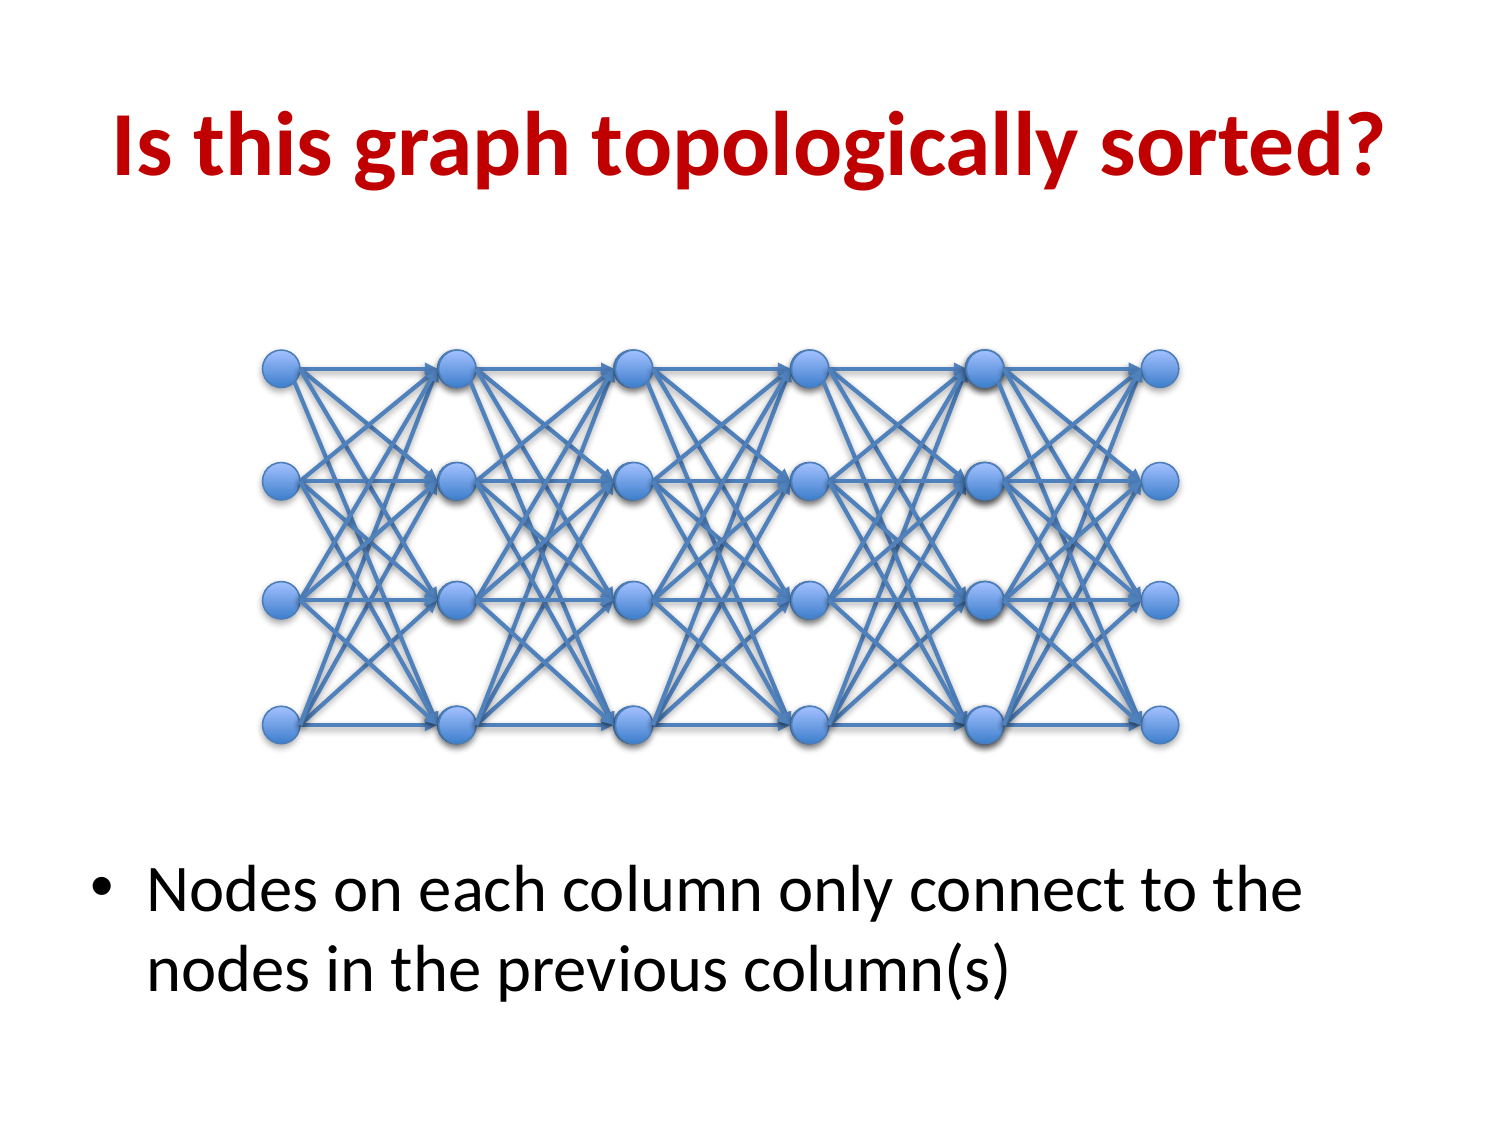

# Is this graph topologically sorted?

Nodes on each column only connect to the nodes in the previous column(s)